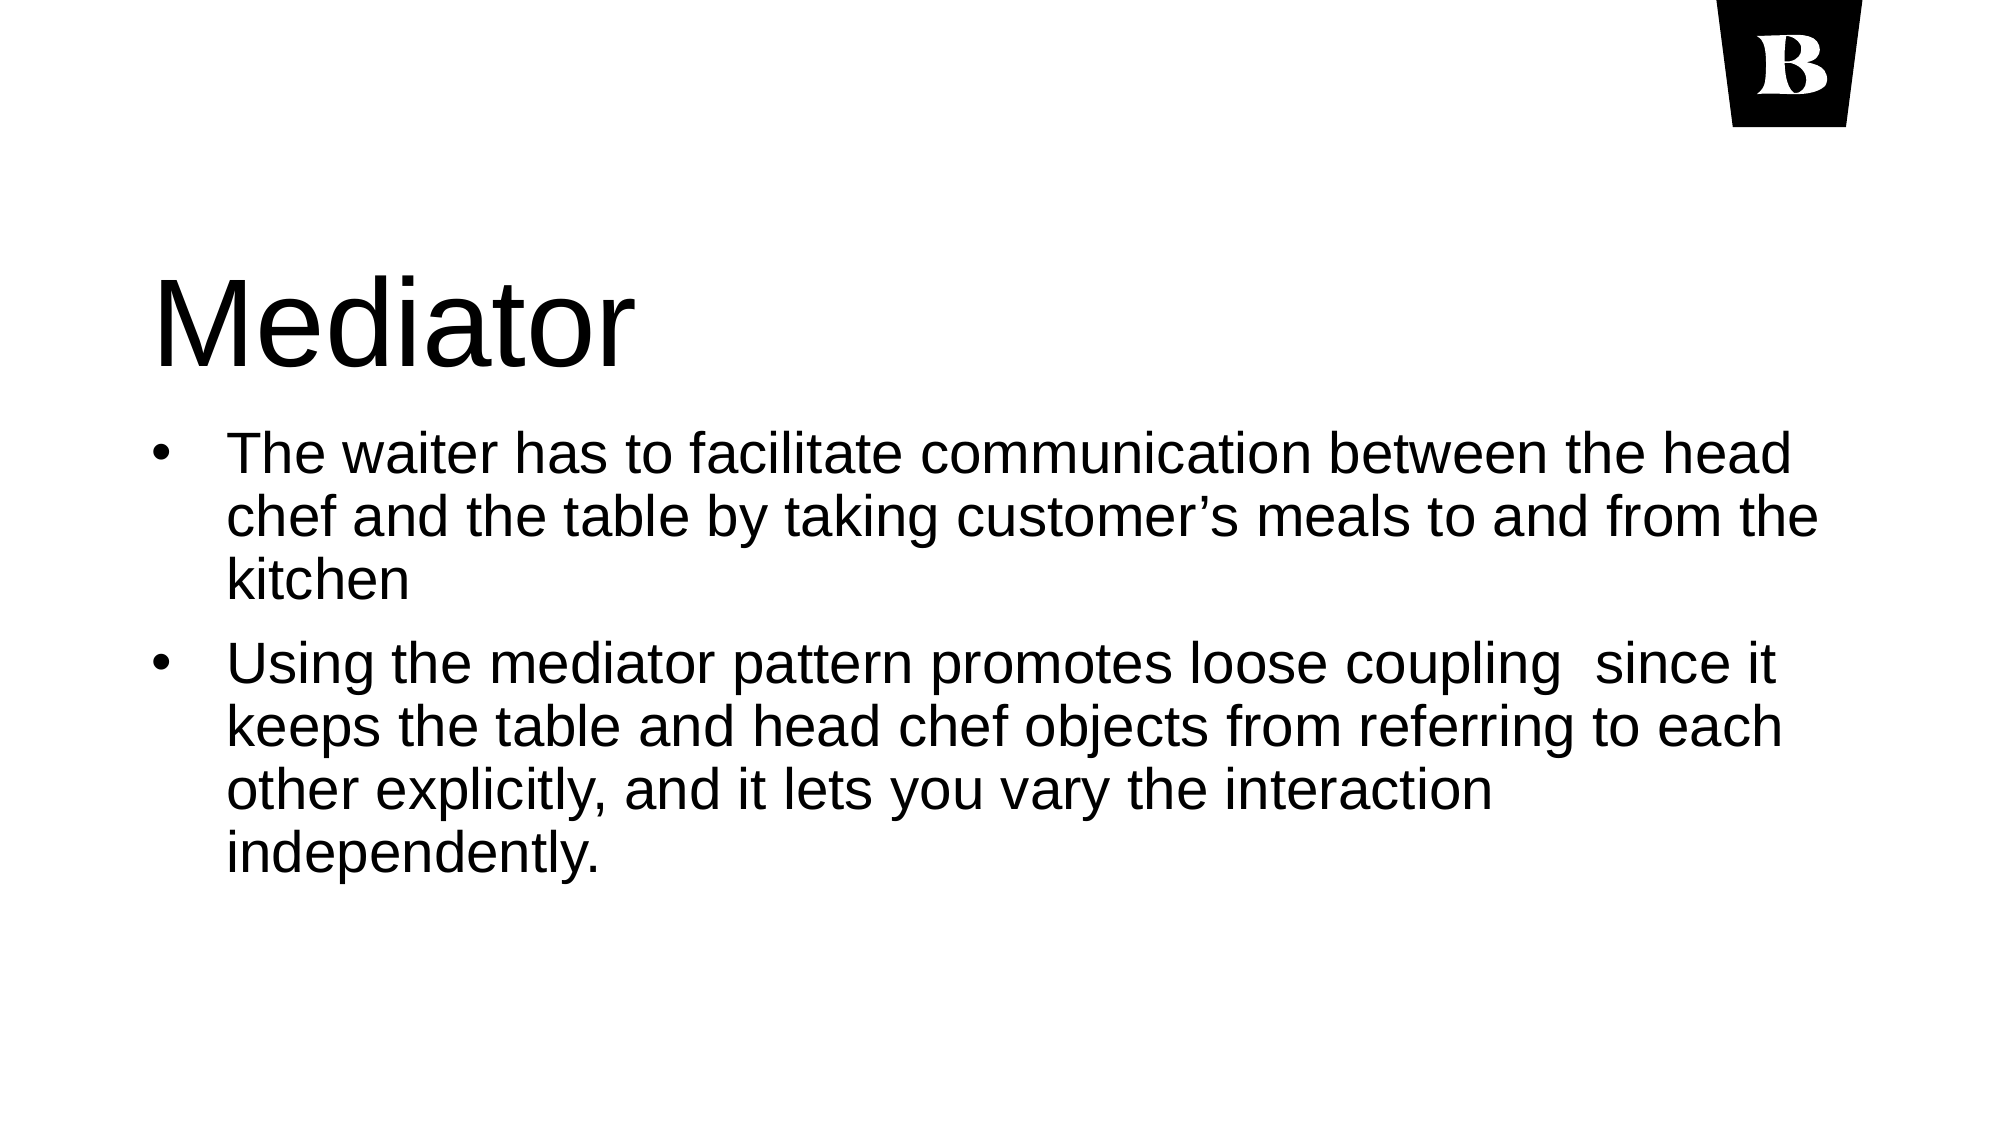

# Mediator
The waiter has to facilitate communication between the head chef and the table by taking customer’s meals to and from the kitchen
Using the mediator pattern promotes loose coupling  since it keeps the table and head chef objects from referring to each other explicitly, and it lets you vary the interaction independently.